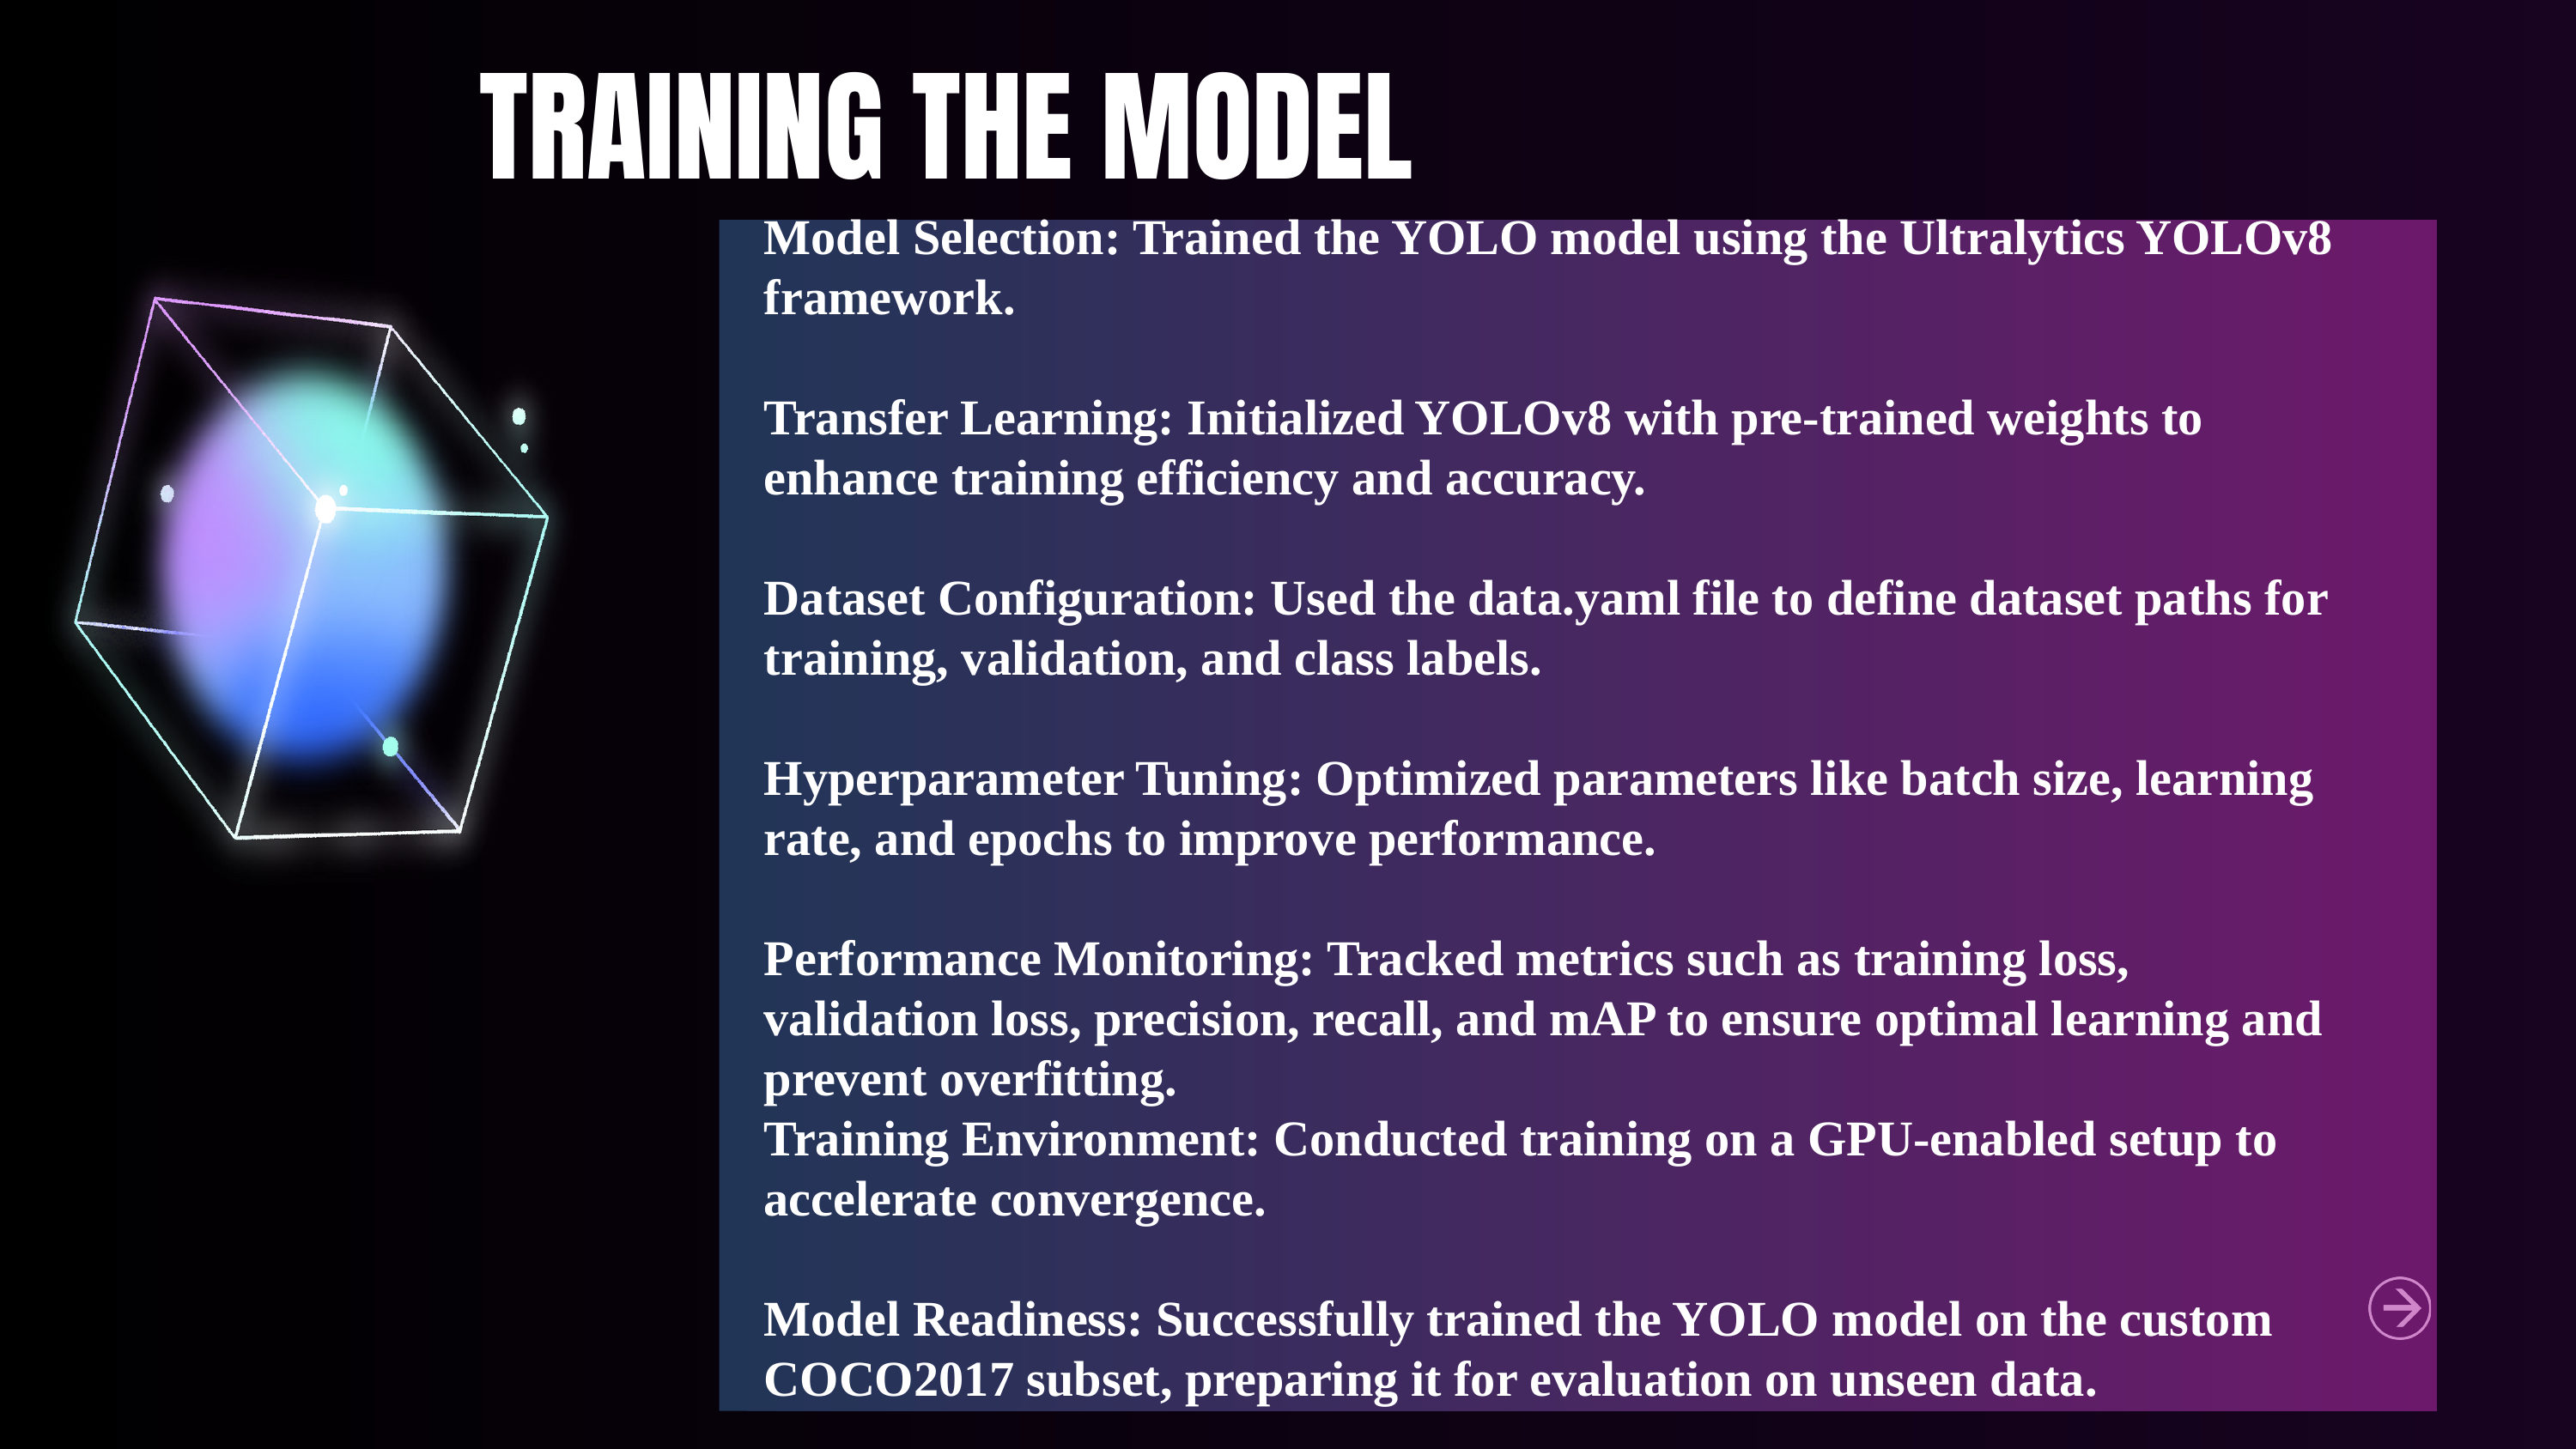

TRAINING THE MODEL
Model Selection: Trained the YOLO model using the Ultralytics YOLOv8 framework.

Transfer Learning: Initialized YOLOv8 with pre-trained weights to enhance training efficiency and accuracy.

Dataset Configuration: Used the data.yaml file to define dataset paths for training, validation, and class labels.

Hyperparameter Tuning: Optimized parameters like batch size, learning rate, and epochs to improve performance.

Performance Monitoring: Tracked metrics such as training loss, validation loss, precision, recall, and mAP to ensure optimal learning and prevent overfitting.
Training Environment: Conducted training on a GPU-enabled setup to accelerate convergence.

Model Readiness: Successfully trained the YOLO model on the custom COCO2017 subset, preparing it for evaluation on unseen data.